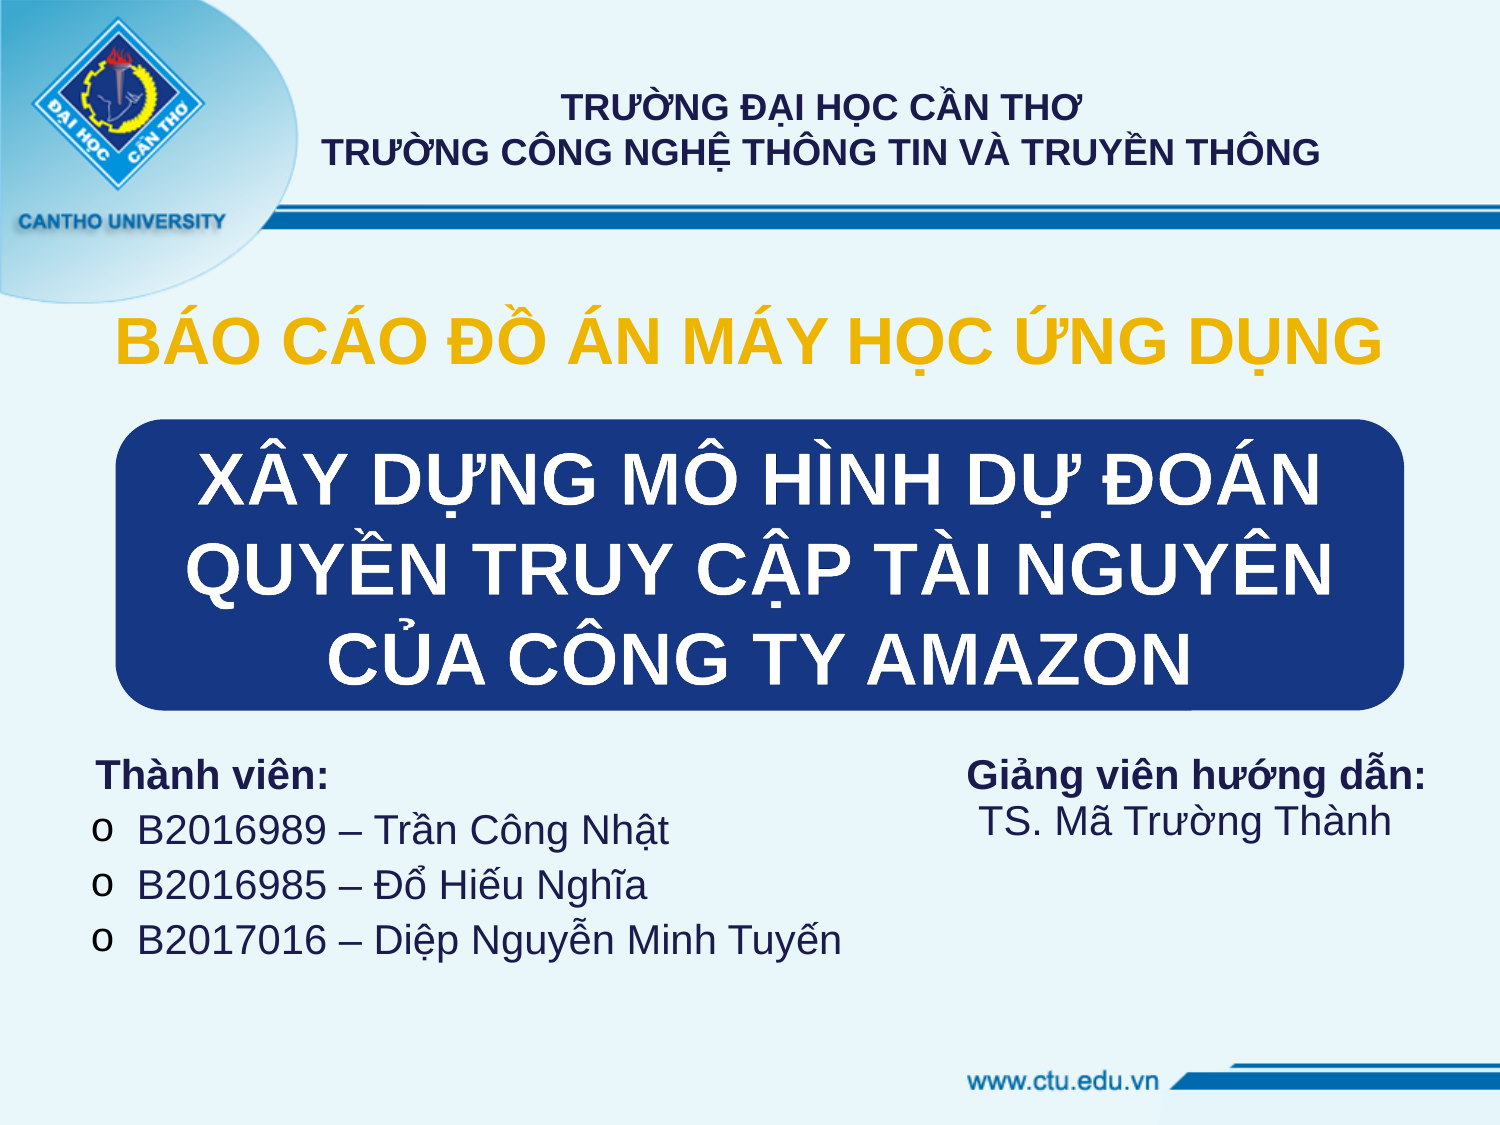

TRƯỜNG ĐẠI HỌC CẦN THƠ
TRƯỜNG CÔNG NGHỆ THÔNG TIN VÀ TRUYỀN THÔNG
BÁO CÁO ĐỒ ÁN MÁY HỌC ỨNG DỤNG
XÂY DỰNG MÔ HÌNH DỰ ĐOÁN QUYỀN TRUY CẬP TÀI NGUYÊN CỦA CÔNG TY AMAZON
| Thành viên: B2016989 – Trần Công Nhật B2016985 – Đổ Hiếu Nghĩa B2017016 – Diệp Nguyễn Minh Tuyến | Giảng viên hướng dẫn: TS. Mã Trường Thành |
| --- | --- |